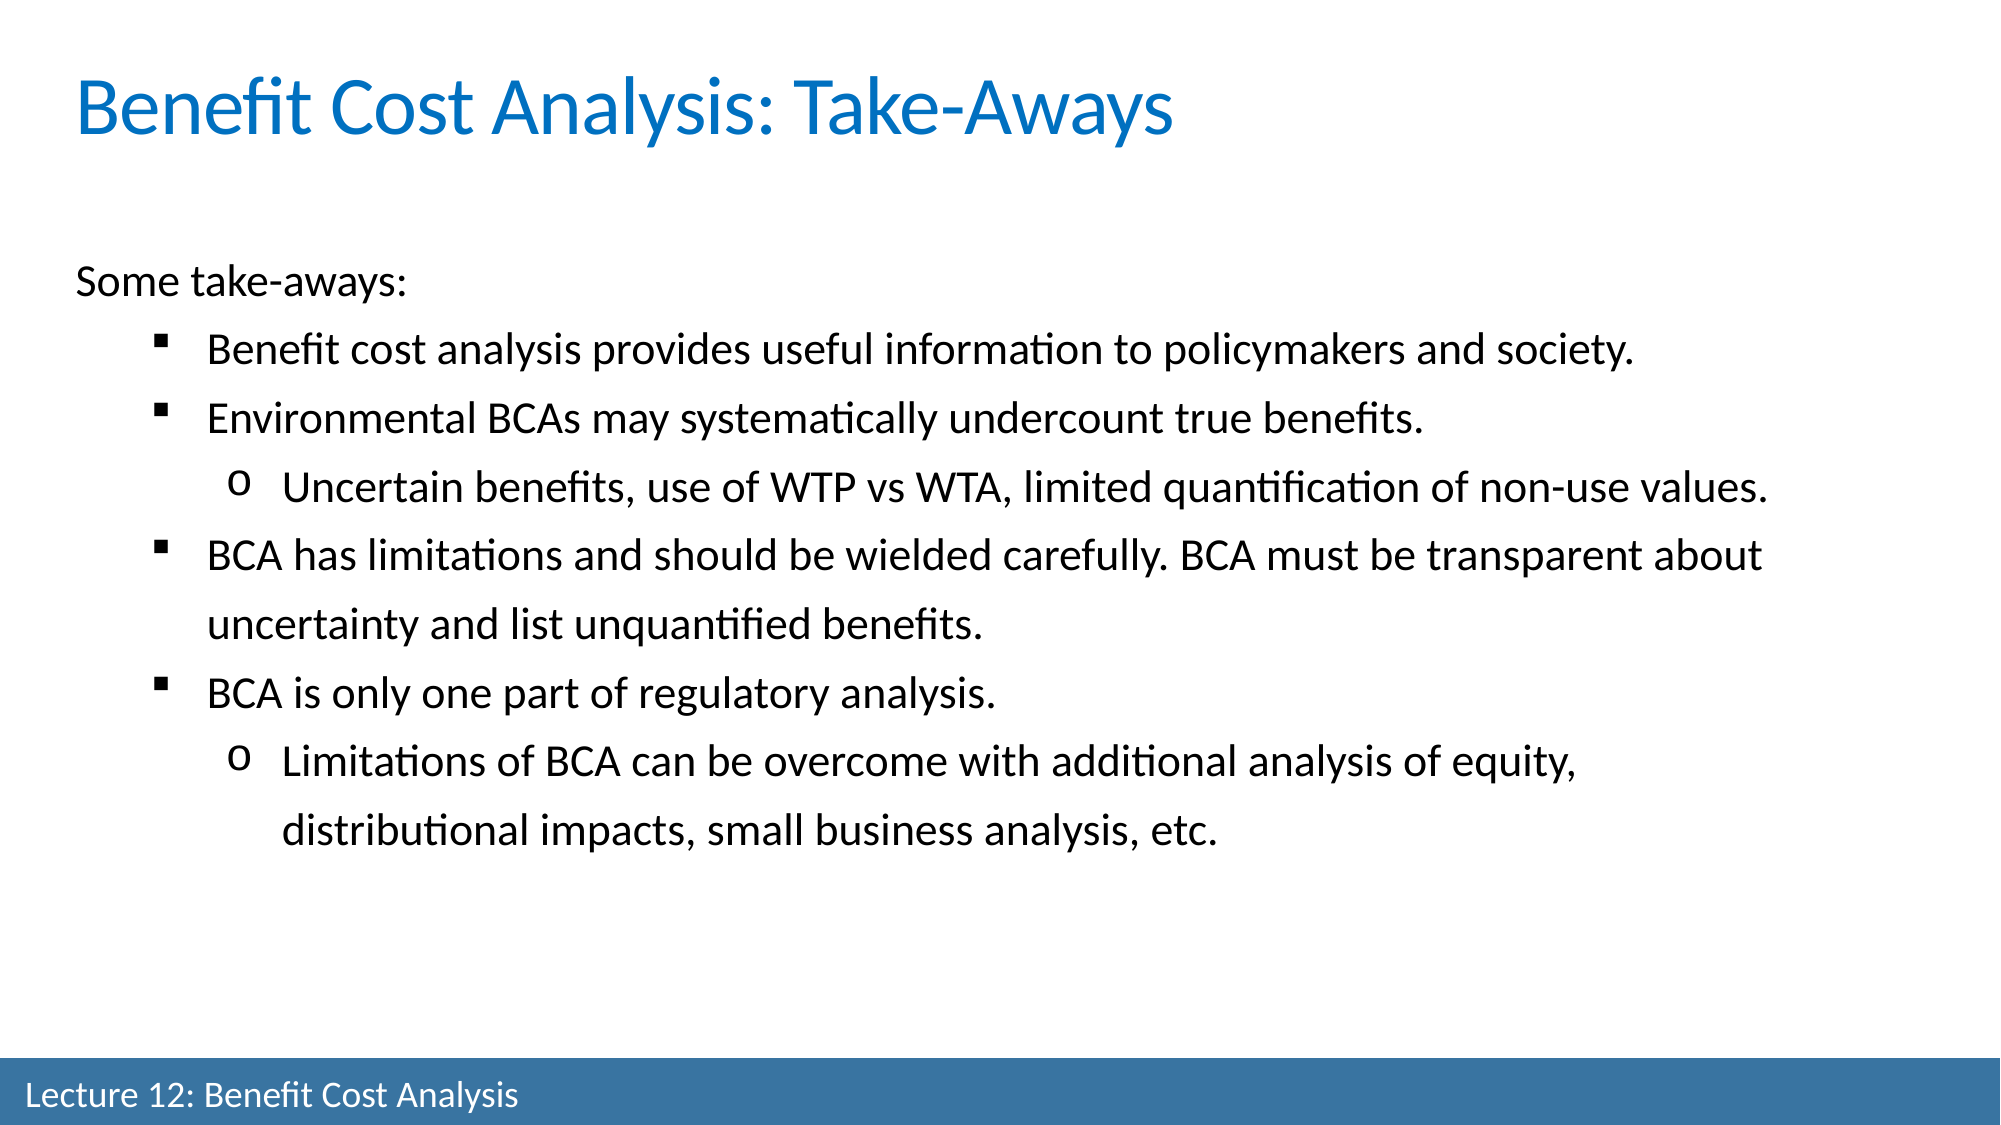

Benefit Cost Analysis: Take-Aways
Some take-aways:
Benefit cost analysis provides useful information to policymakers and society.
Environmental BCAs may systematically undercount true benefits.
Uncertain benefits, use of WTP vs WTA, limited quantification of non-use values.
BCA has limitations and should be wielded carefully. BCA must be transparent about uncertainty and list unquantified benefits.
BCA is only one part of regulatory analysis.
Limitations of BCA can be overcome with additional analysis of equity, distributional impacts, small business analysis, etc.